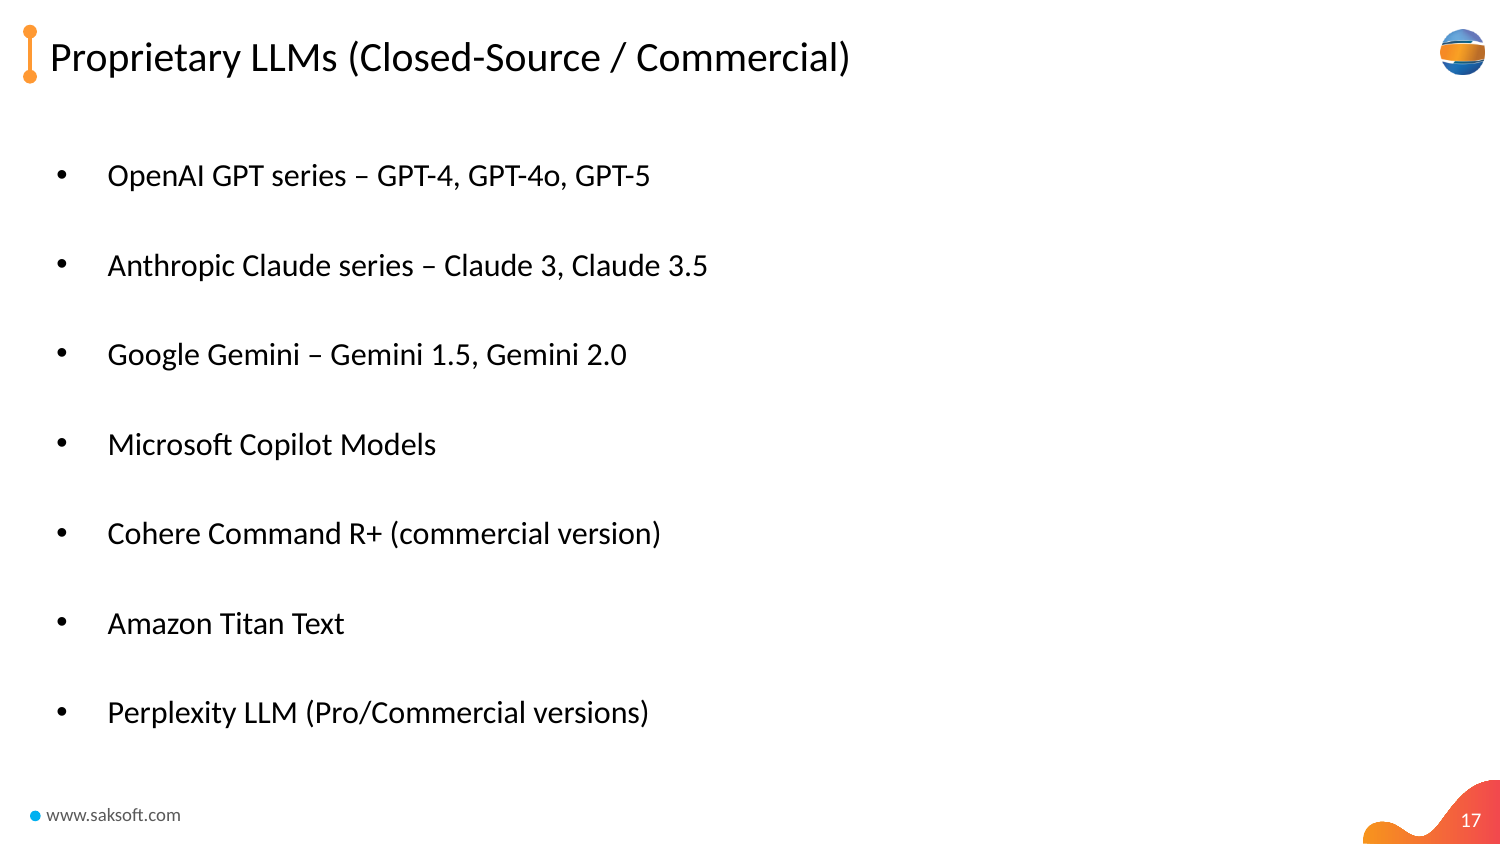

# Proprietary LLMs (Closed-Source / Commercial)
OpenAI GPT series – GPT-4, GPT-4o, GPT-5

Anthropic Claude series – Claude 3, Claude 3.5

Google Gemini – Gemini 1.5, Gemini 2.0

Microsoft Copilot Models

Cohere Command R+ (commercial version)

Amazon Titan Text

Perplexity LLM (Pro/Commercial versions)
17